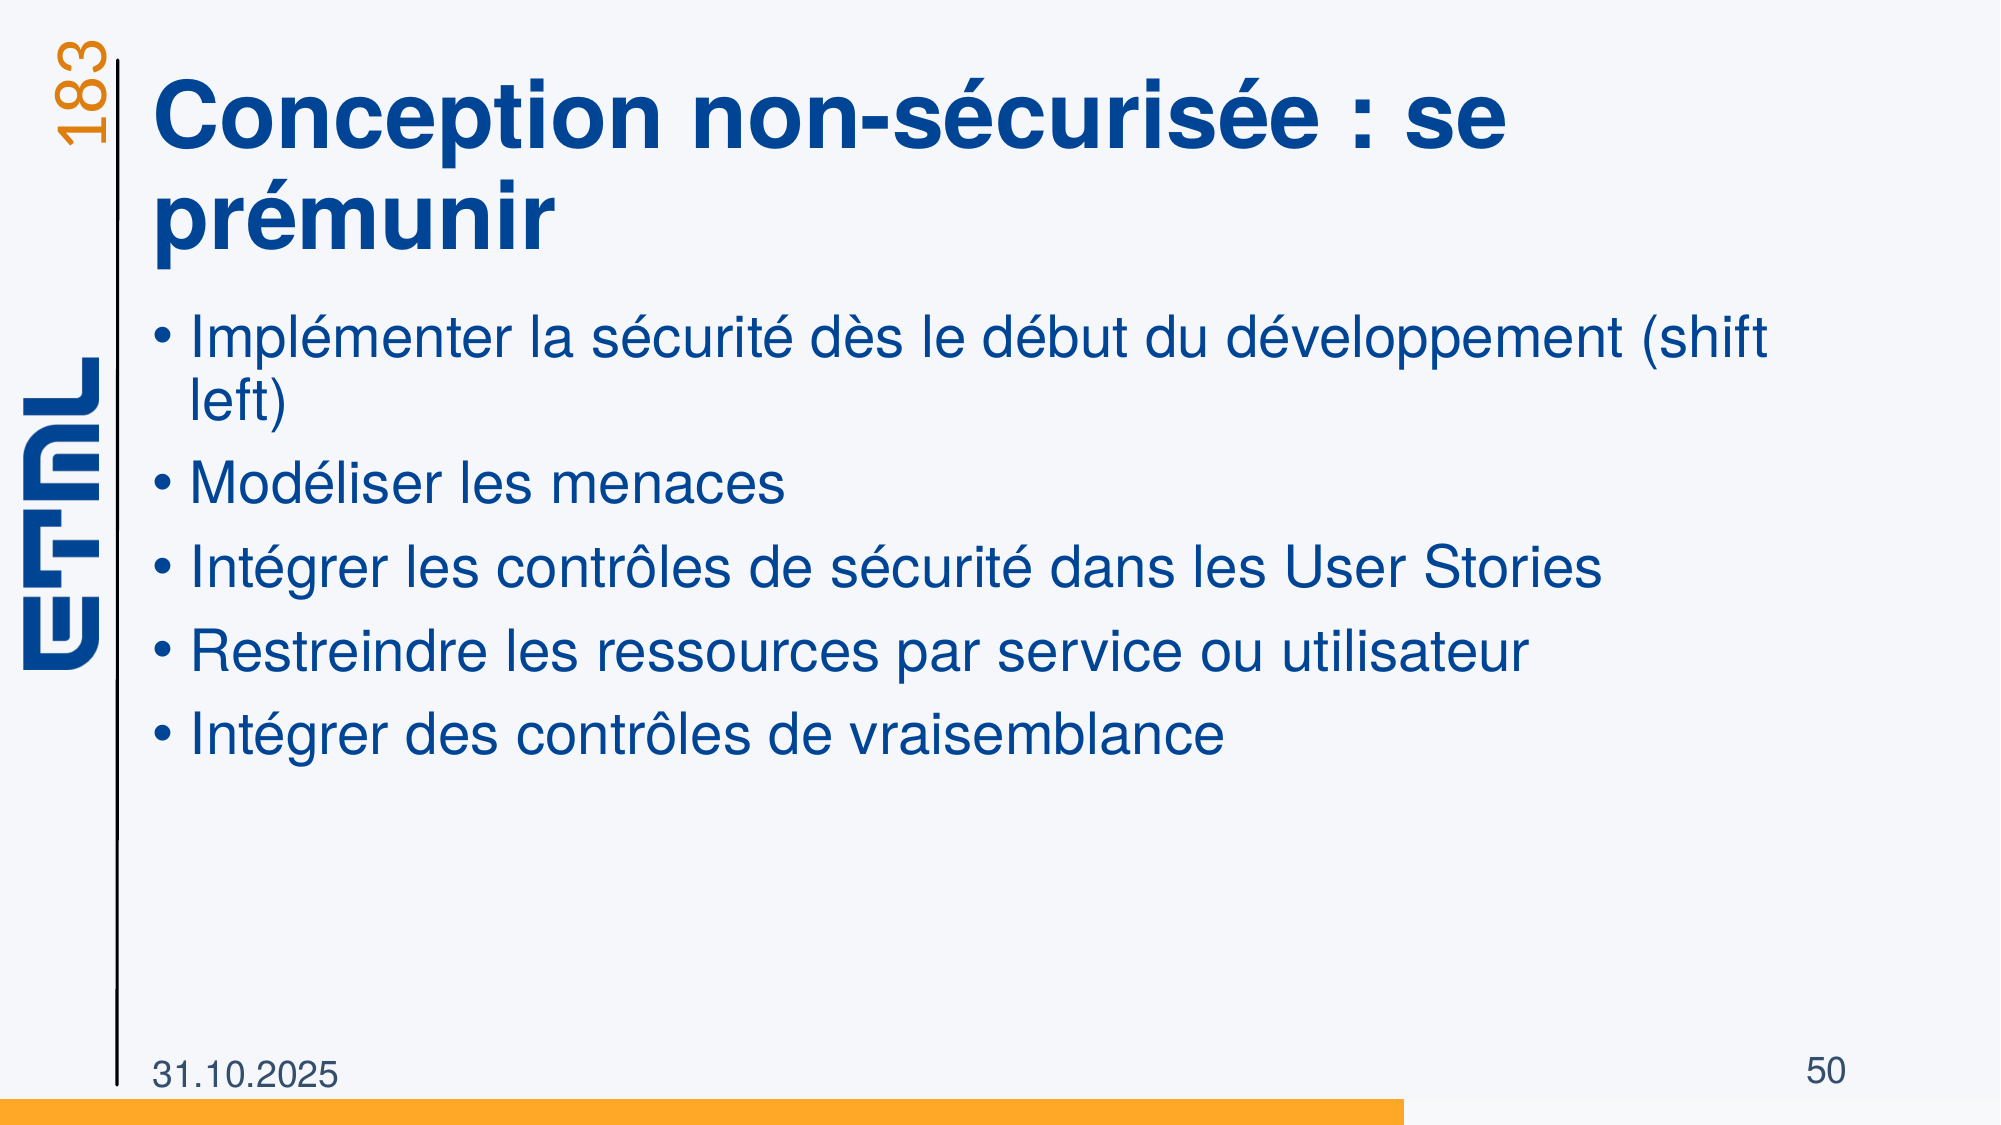

# Conception non-sécurisée : se prémunir
Implémenter la sécurité dès le début du développement (shift left)
Modéliser les menaces
Intégrer les contrôles de sécurité dans les User Stories
Restreindre les ressources par service ou utilisateur
Intégrer des contrôles de vraisemblance

31.10.2025
50